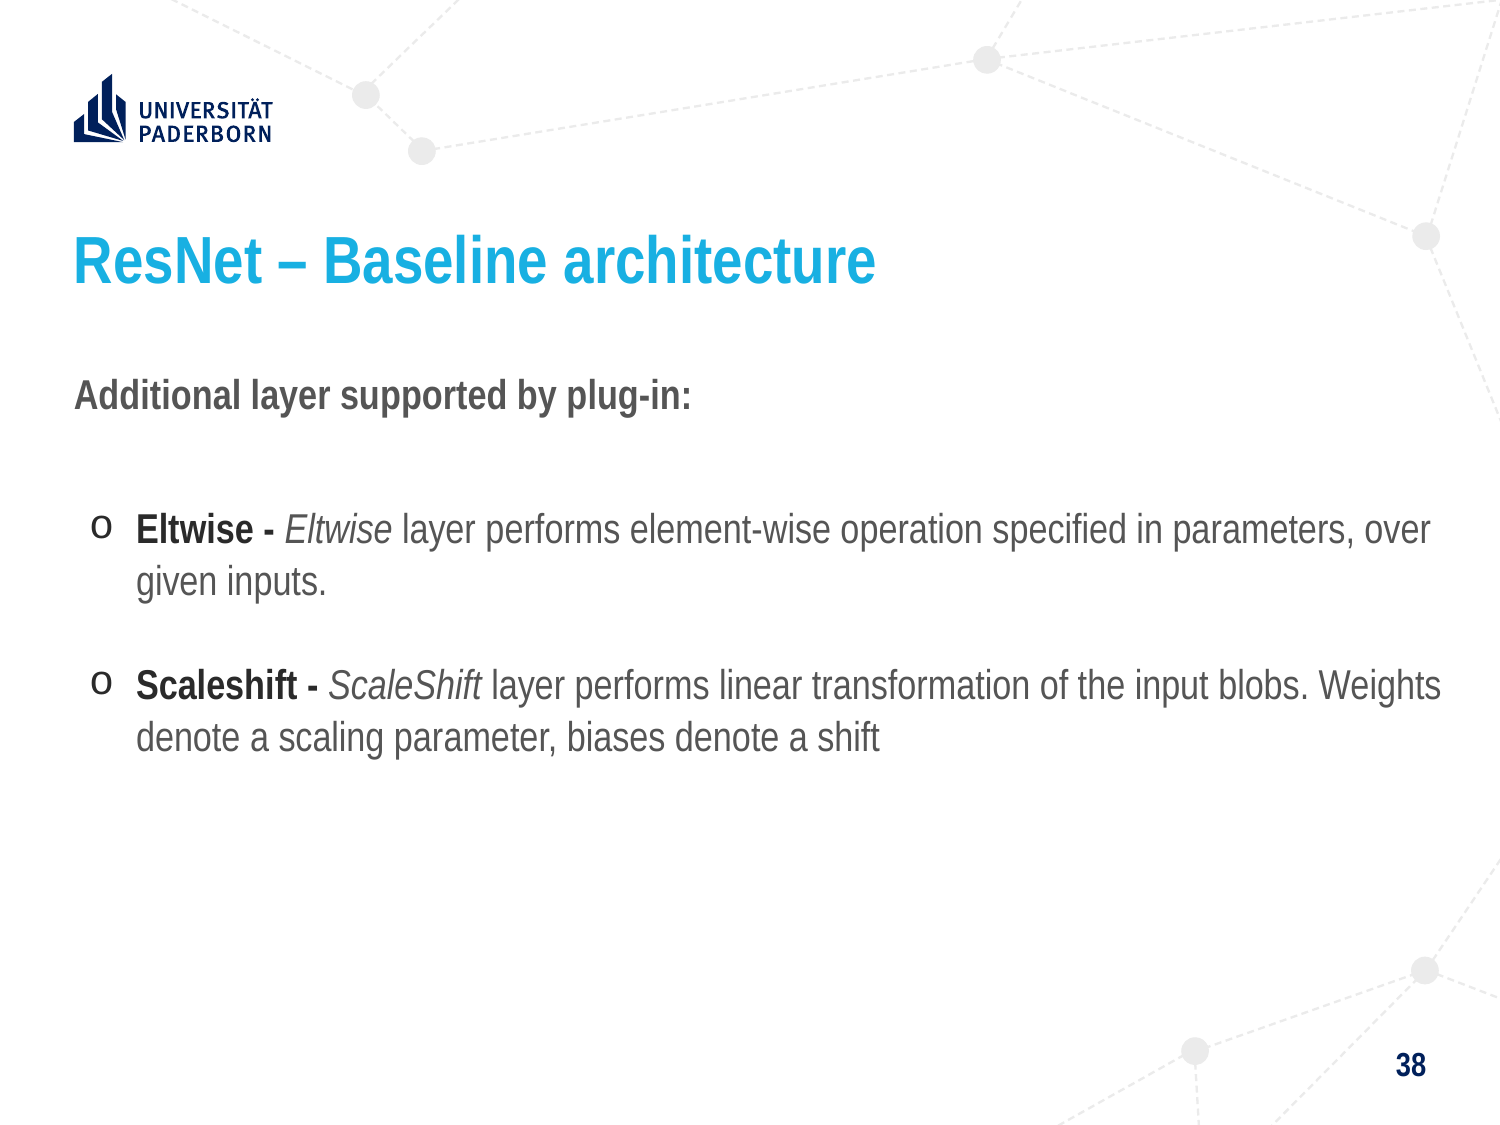

# ResNet – Baseline architecture

Additional layer supported by plug-in:

Eltwise - Eltwise layer performs element-wise operation specified in parameters, over given inputs.
Scaleshift - ScaleShift layer performs linear transformation of the input blobs. Weights denote a scaling parameter, biases denote a shift
38